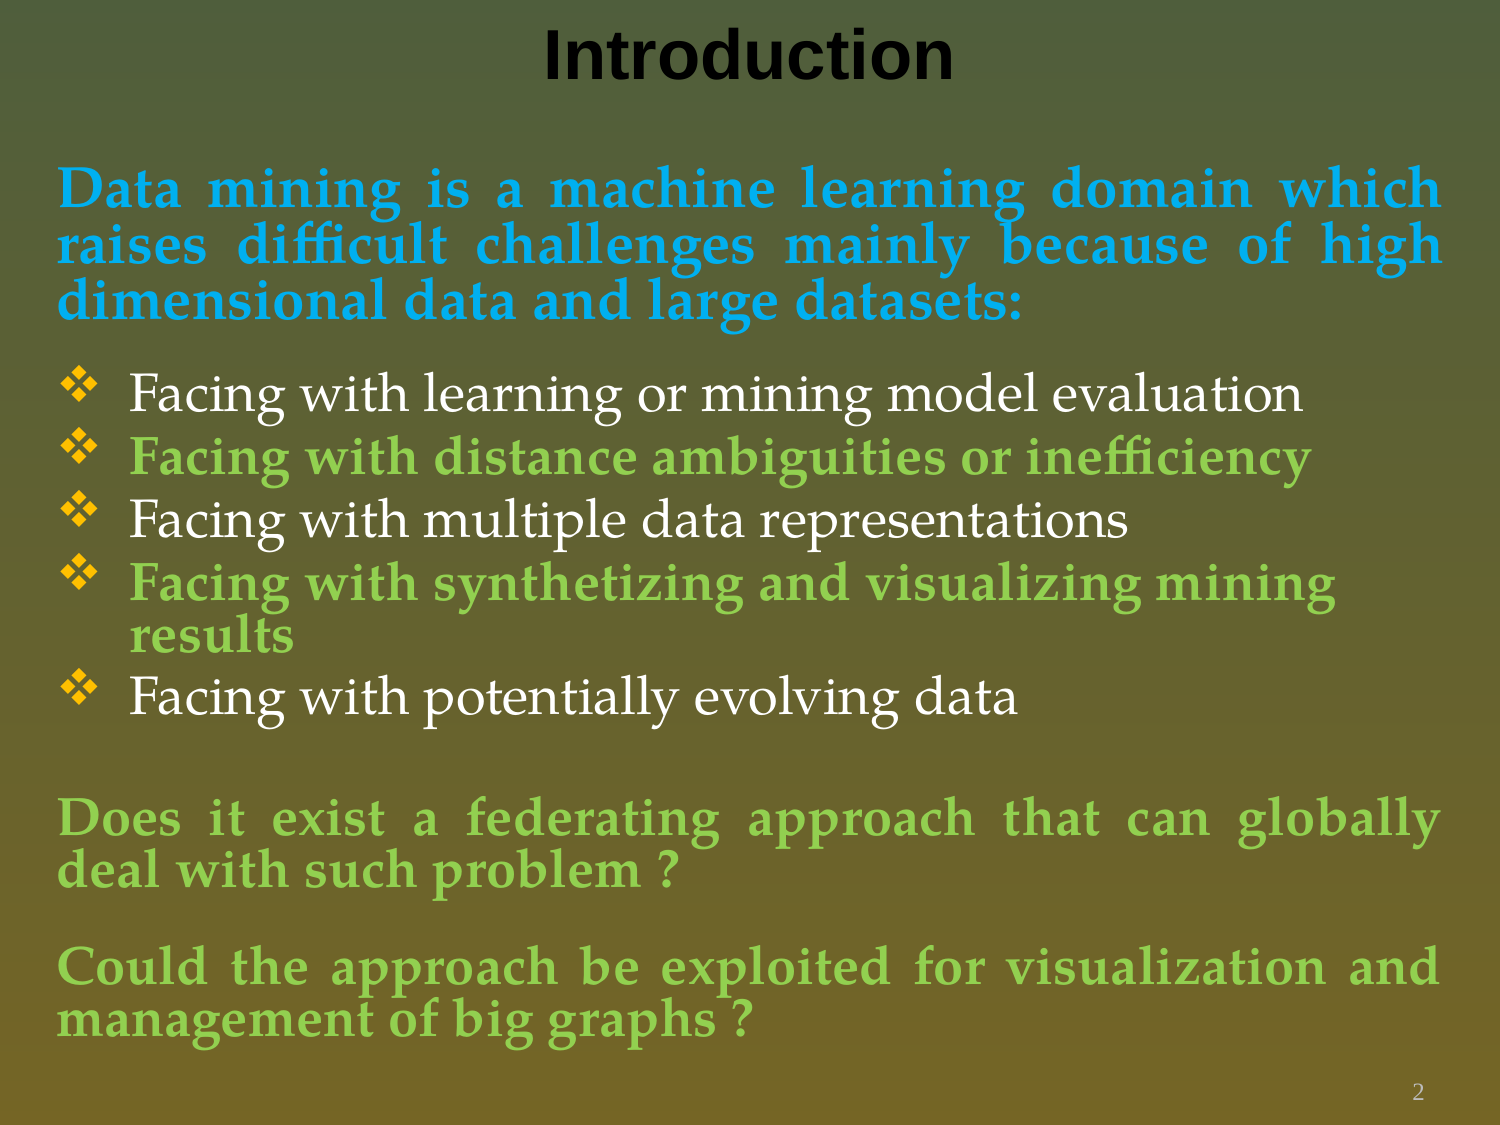

# Introduction

Data mining is a machine learning domain which raises difficult challenges mainly because of high dimensional data and large datasets:

Facing with learning or mining model evaluation
Facing with distance ambiguities or inefficiency
Facing with multiple data representations
Facing with synthetizing and visualizing mining results
Facing with potentially evolving data

Does it exist a federating approach that can globally deal with such problem ?

Could the approach be exploited for visualization and management of big graphs ?

2